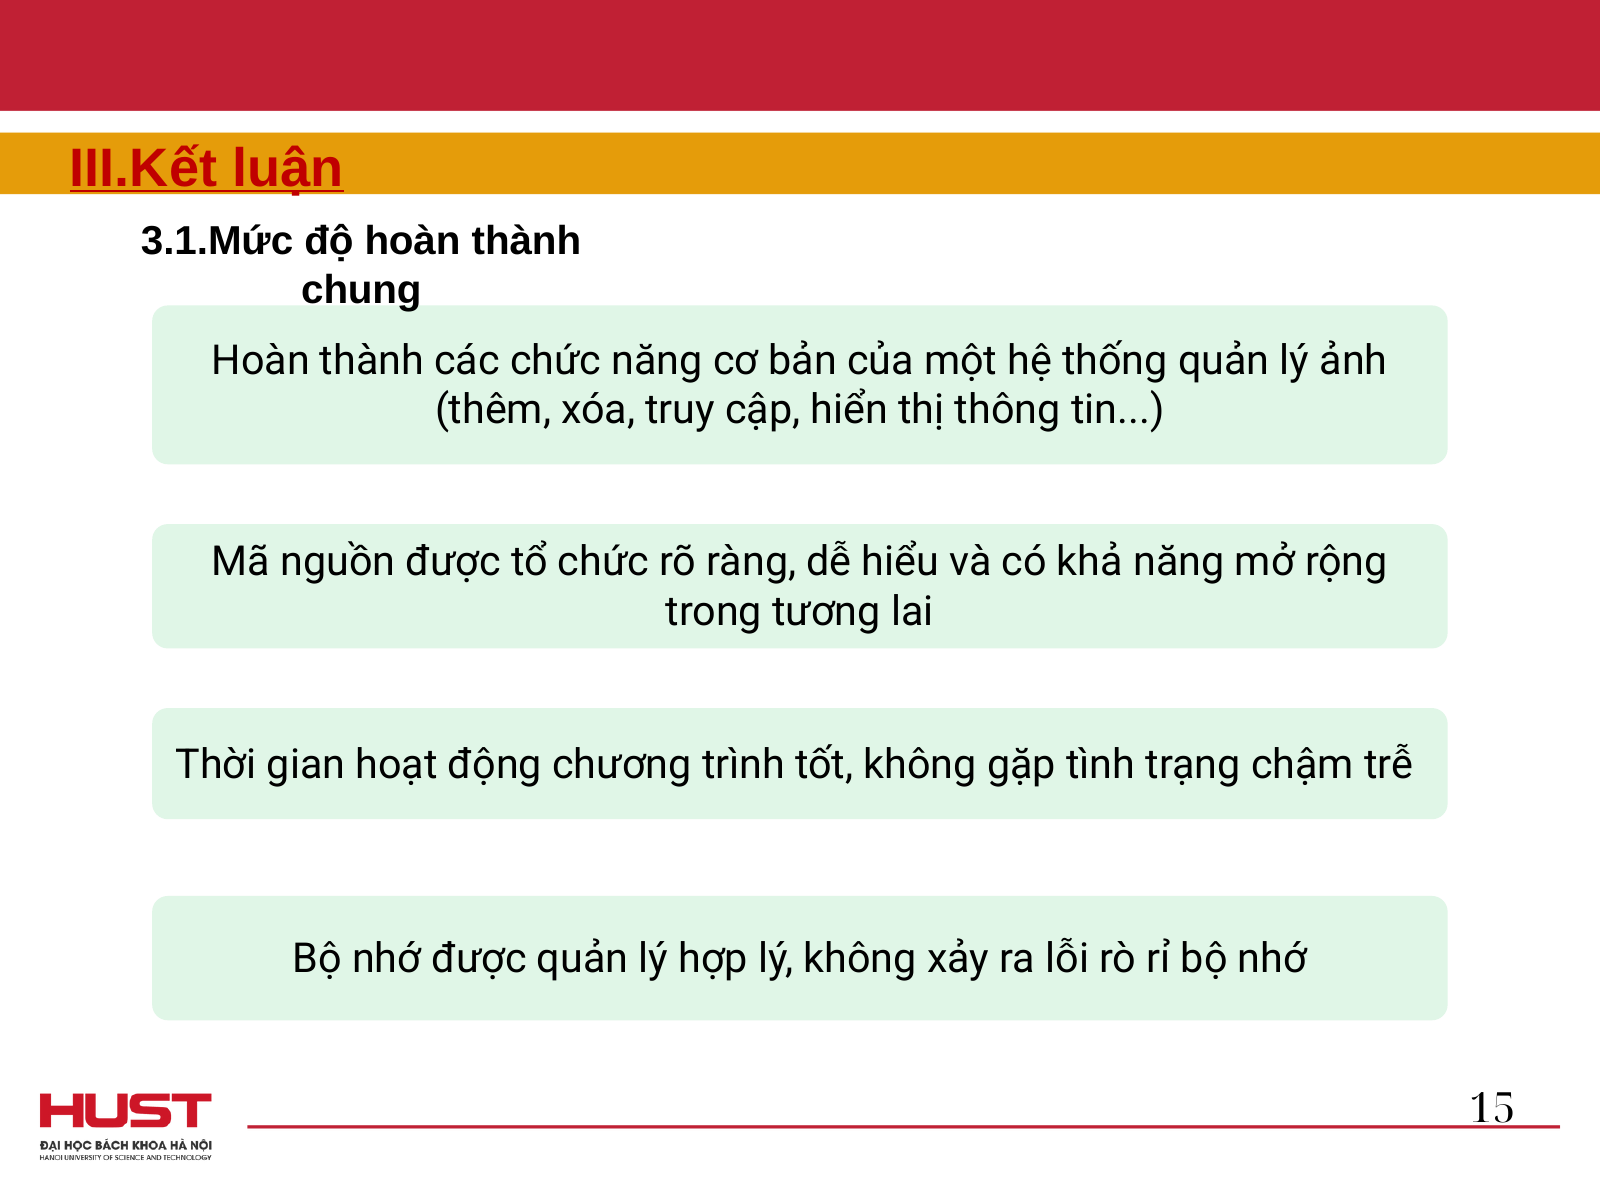

III.Kết luận
3.1.Mức độ hoàn thành chung

Hoàn thành các chức năng cơ bản của một hệ thống quản lý ảnh (thêm, xóa, truy cập, hiển thị thông tin...)

Mã nguồn được tổ chức rõ ràng, dễ hiểu và có khả năng mở rộng trong tương lai

Thời gian hoạt động chương trình tốt, không gặp tình trạng chậm trễ

Bộ nhớ được quản lý hợp lý, không xảy ra lỗi rò rỉ bộ nhớ
15